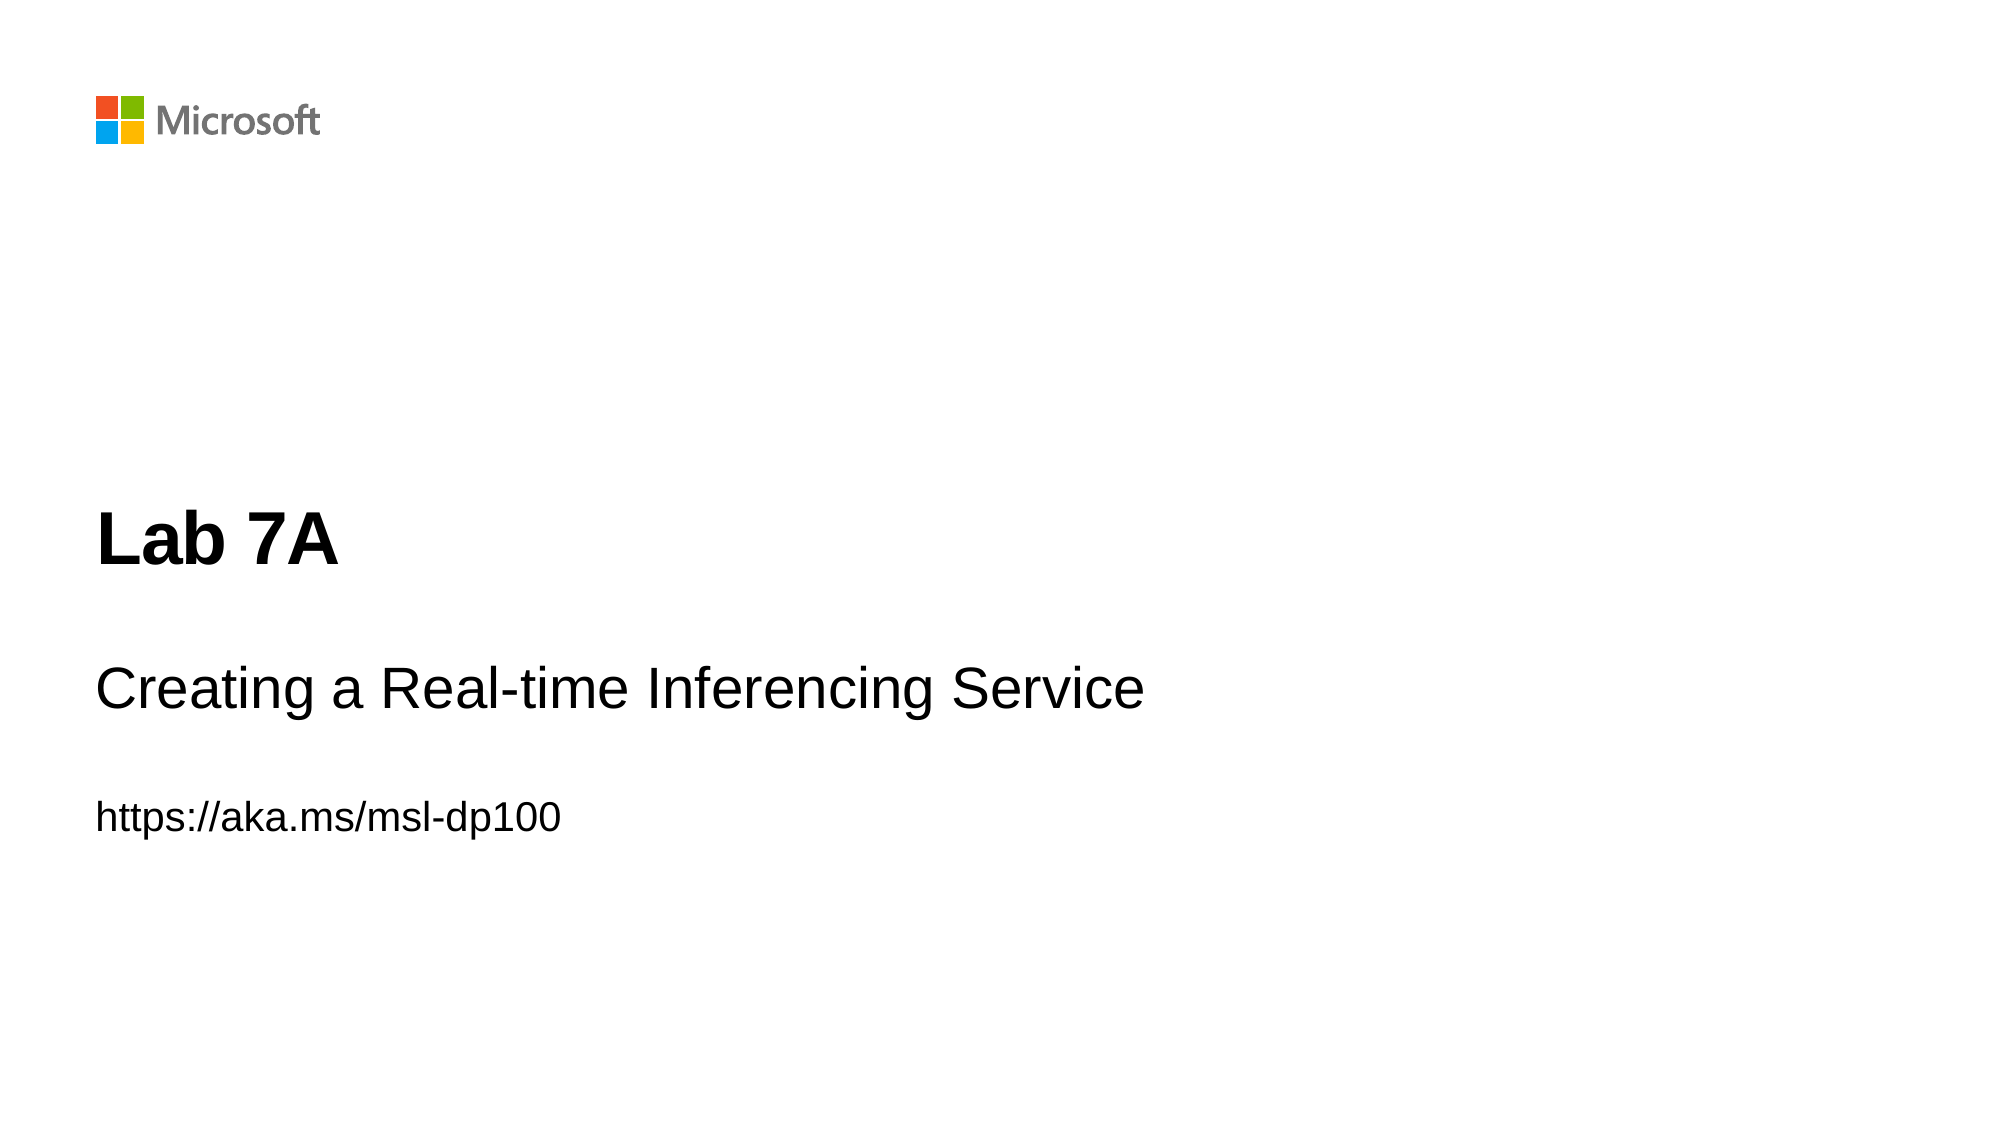

# Lab 7A
Creating a Real-time Inferencing Service

https://aka.ms/msl-dp100